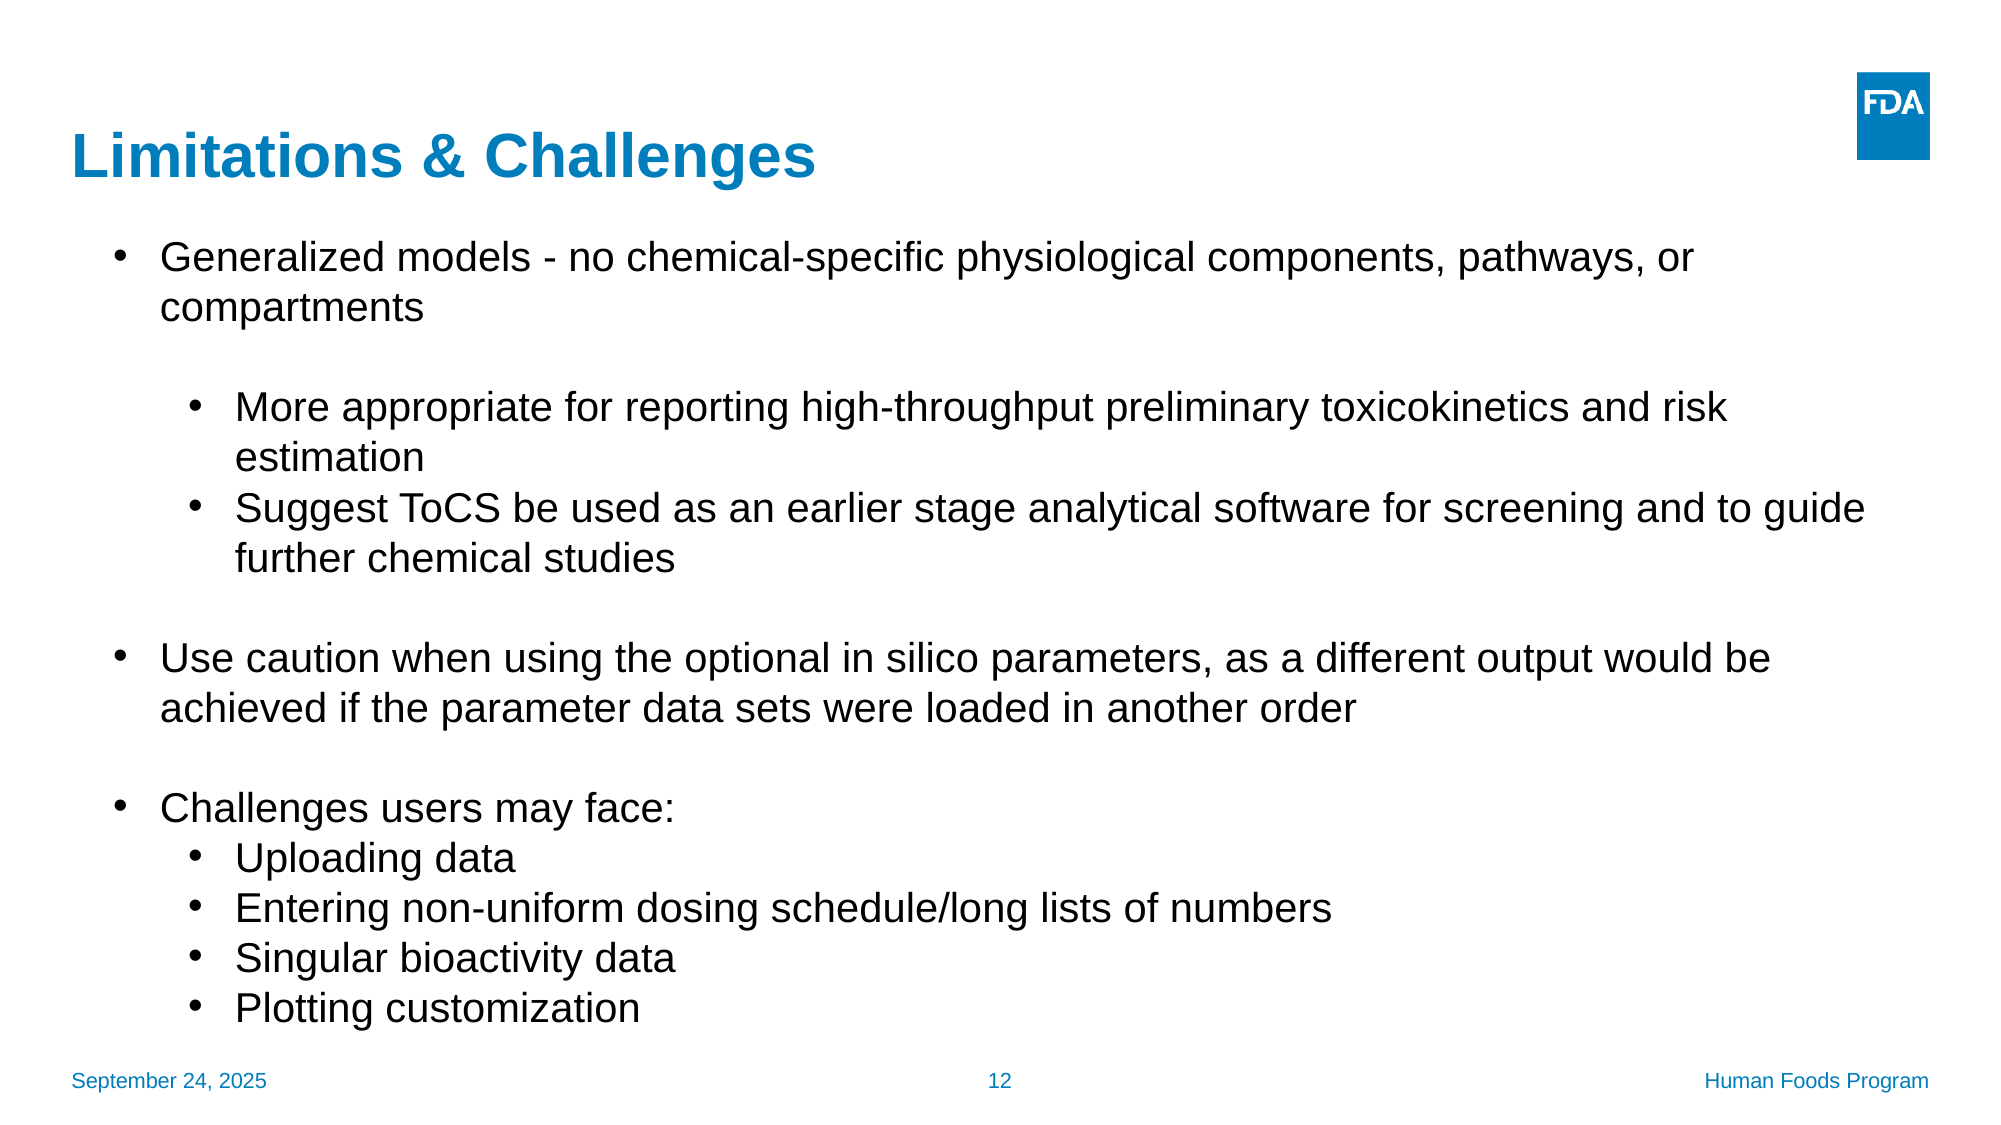

# Limitations & Challenges
Generalized models - no chemical-specific physiological components, pathways, or compartments
More appropriate for reporting high-throughput preliminary toxicokinetics and risk estimation
Suggest ToCS be used as an earlier stage analytical software for screening and to guide further chemical studies

Use caution when using the optional in silico parameters, as a different output would be achieved if the parameter data sets were loaded in another order

Challenges users may face:
Uploading data
Entering non-uniform dosing schedule/long lists of numbers
Singular bioactivity data
Plotting customization

September 24, 2025
12
Human Foods Program